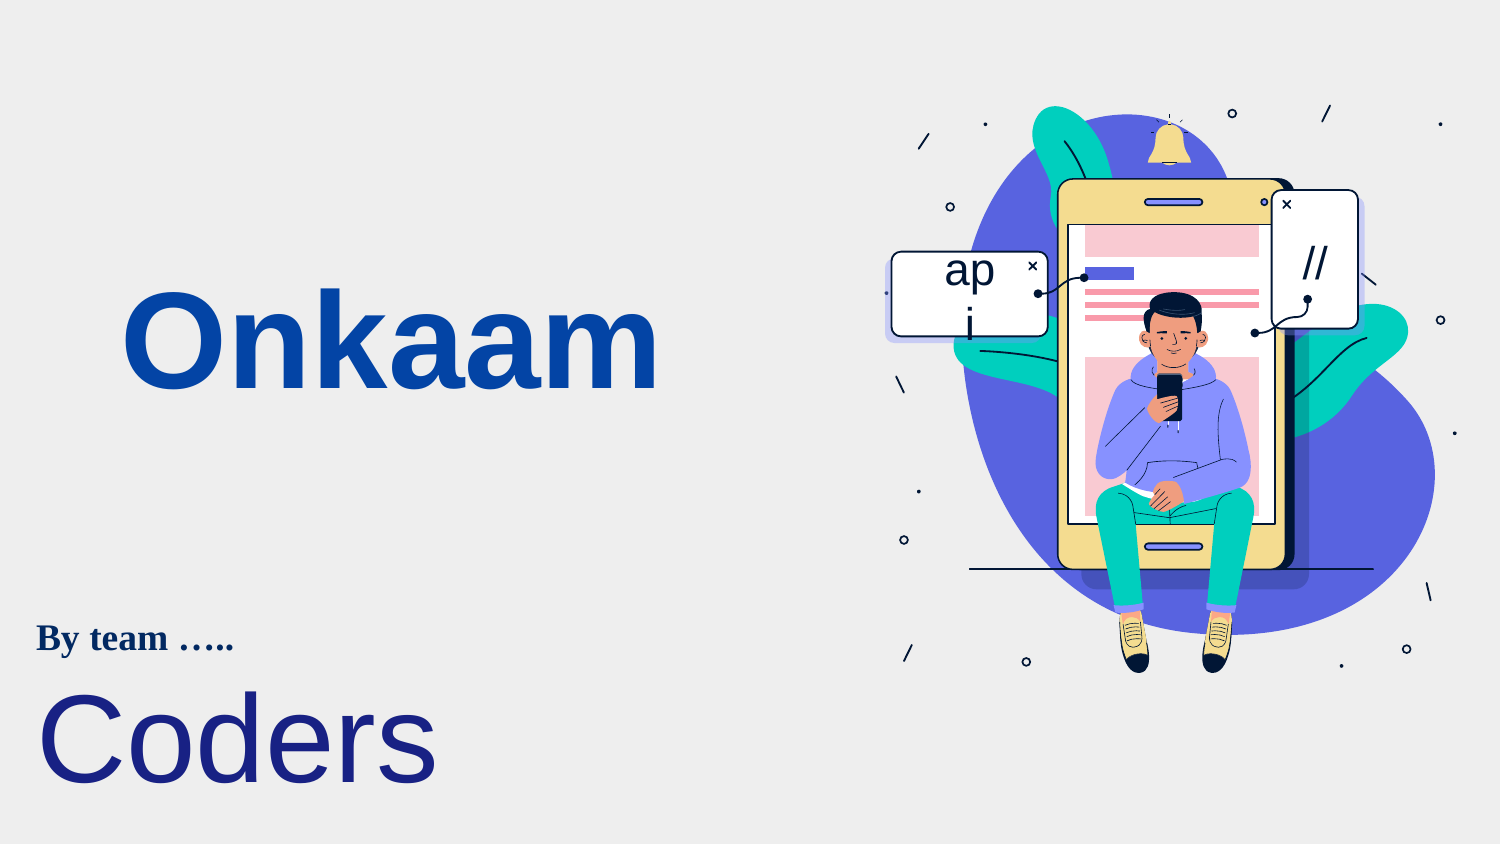

//

api

Onkaam
By team …..
Coders